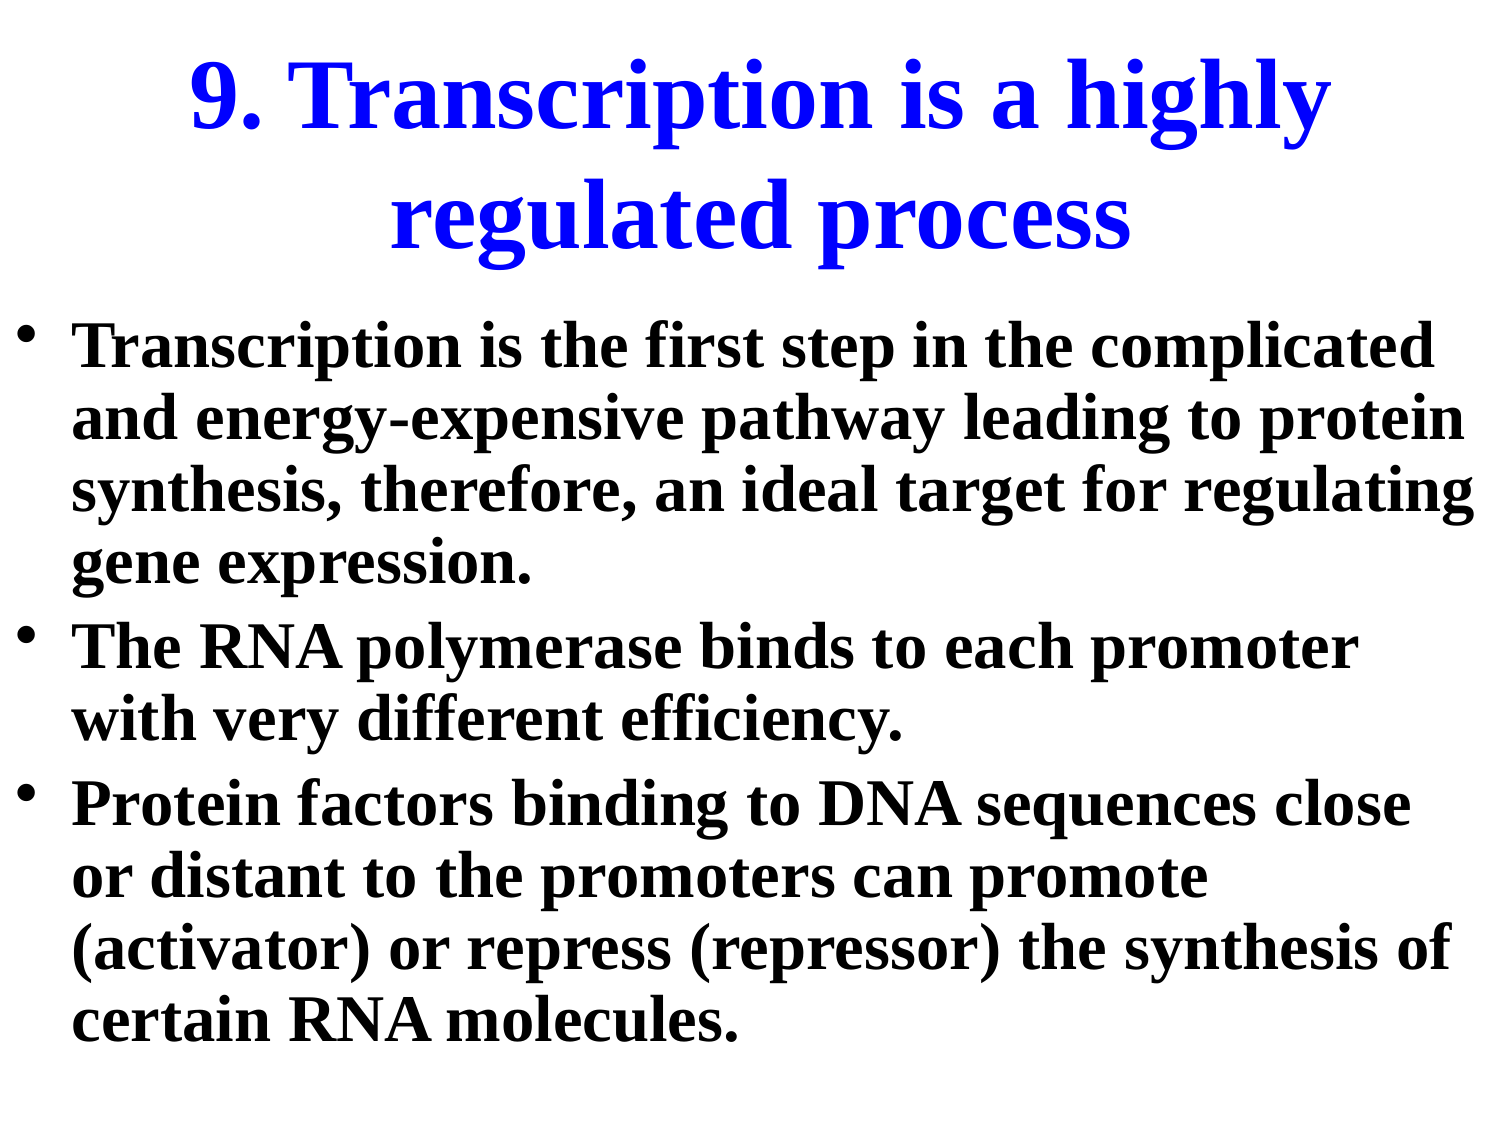

# 9. Transcription is a highly regulated process
Transcription is the first step in the complicated and energy-expensive pathway leading to protein synthesis, therefore, an ideal target for regulating gene expression.
The RNA polymerase binds to each promoter with very different efficiency.
Protein factors binding to DNA sequences close or distant to the promoters can promote (activator) or repress (repressor) the synthesis of certain RNA molecules.